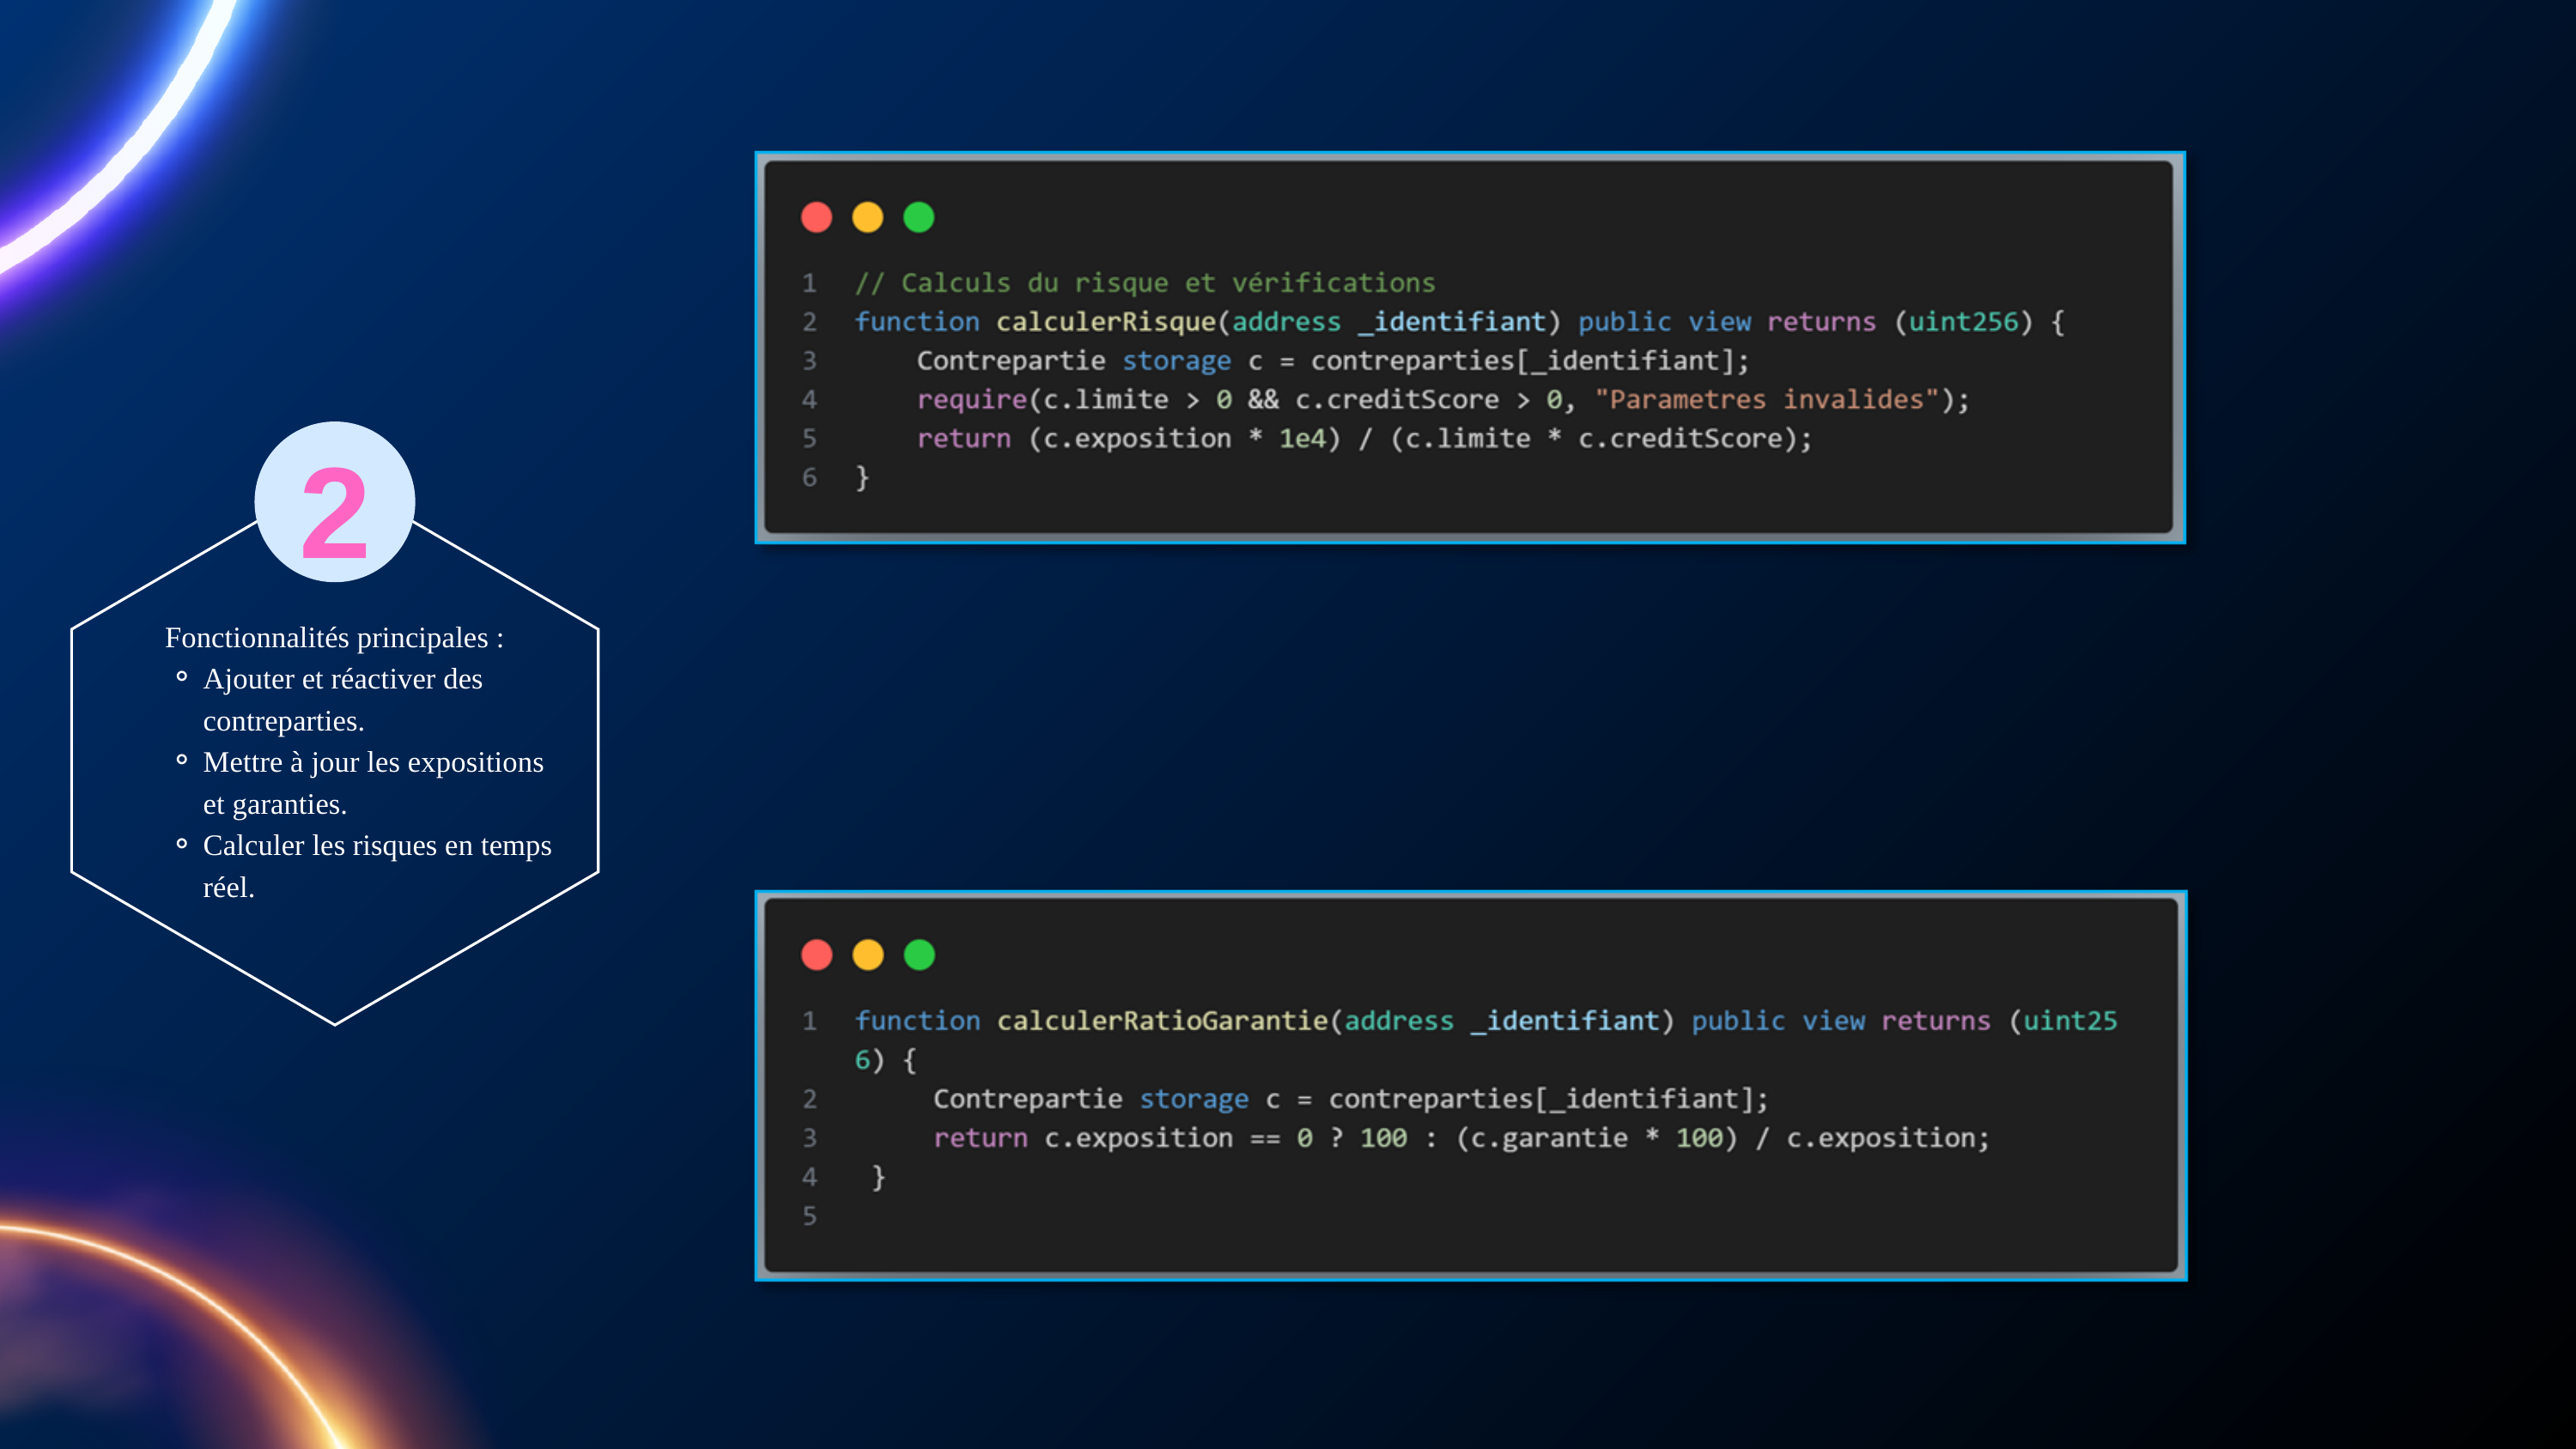

2

Fonctionnalités principales :
Ajouter et réactiver des contreparties.
Mettre à jour les expositions et garanties.
Calculer les risques en temps réel.